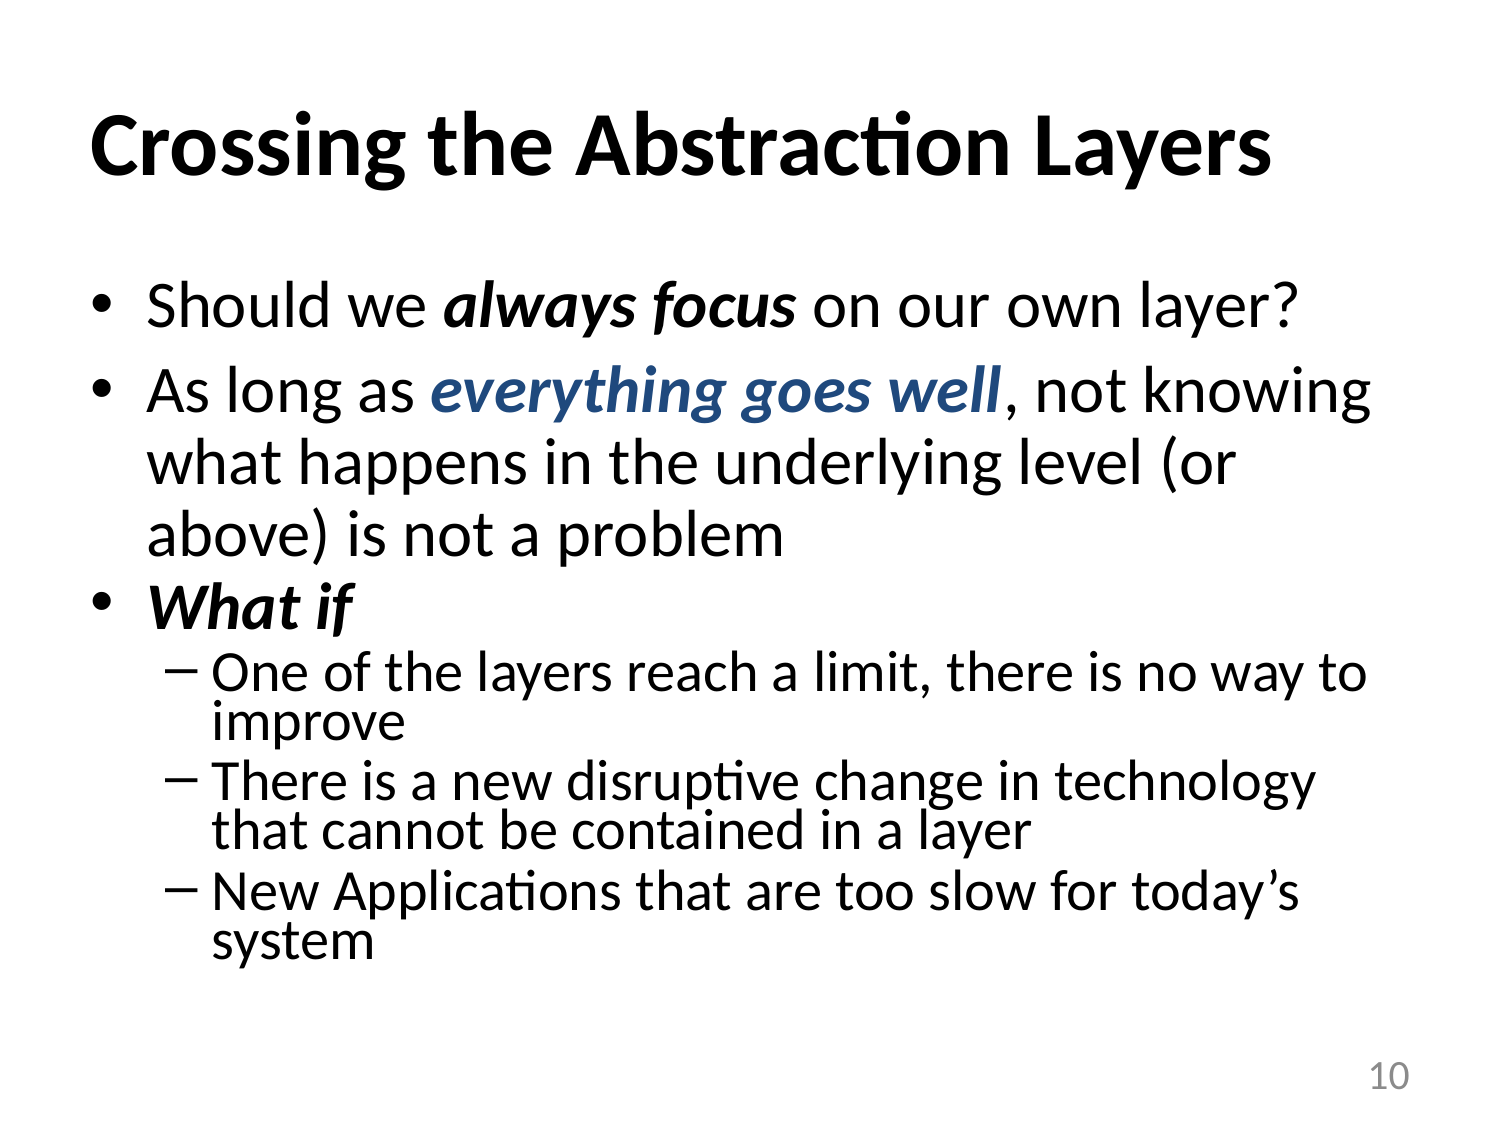

# Crossing the Abstraction Layers
Should we always focus on our own layer?
As long as everything goes well, not knowing what happens in the underlying level (or above) is not a problem
What if
One of the layers reach a limit, there is no way to improve
There is a new disruptive change in technology that cannot be contained in a layer
New Applications that are too slow for today’s system

10